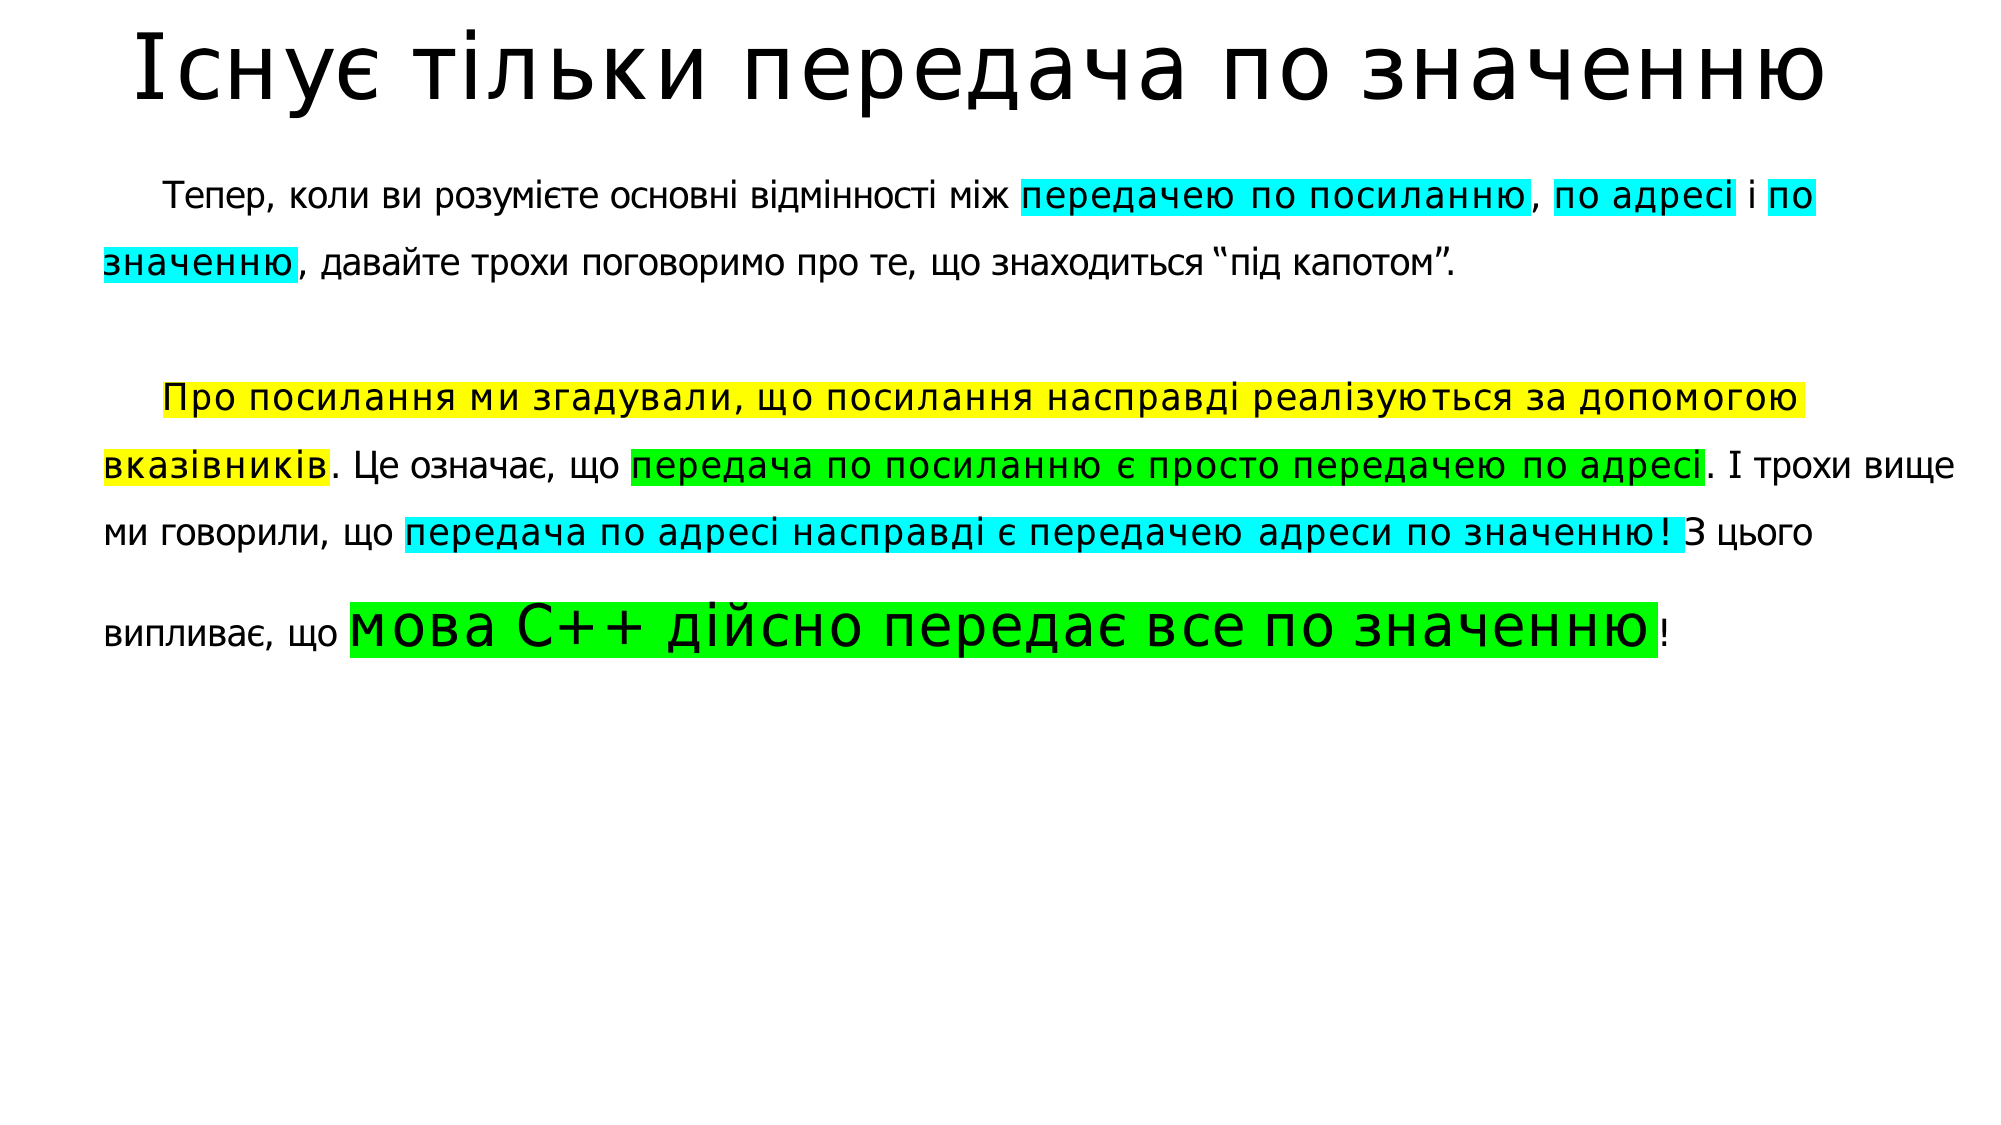

# Існує тільки передача по значенню
Тепер, коли ви розумієте основні відмінності між передачею по посиланню, по адресі і по значенню, давайте трохи поговоримо про те, що знаходиться “під капотом”.

Про посилання ми згадували, що посилання насправді реалізуються за допомогою вказівників. Це означає, що передача по посиланню є просто передачею по адресі. І трохи вище ми говорили, що передача по адресі насправді є передачею адреси по значенню! З цього випливає, що мова C++ дійсно передає все по значенню!